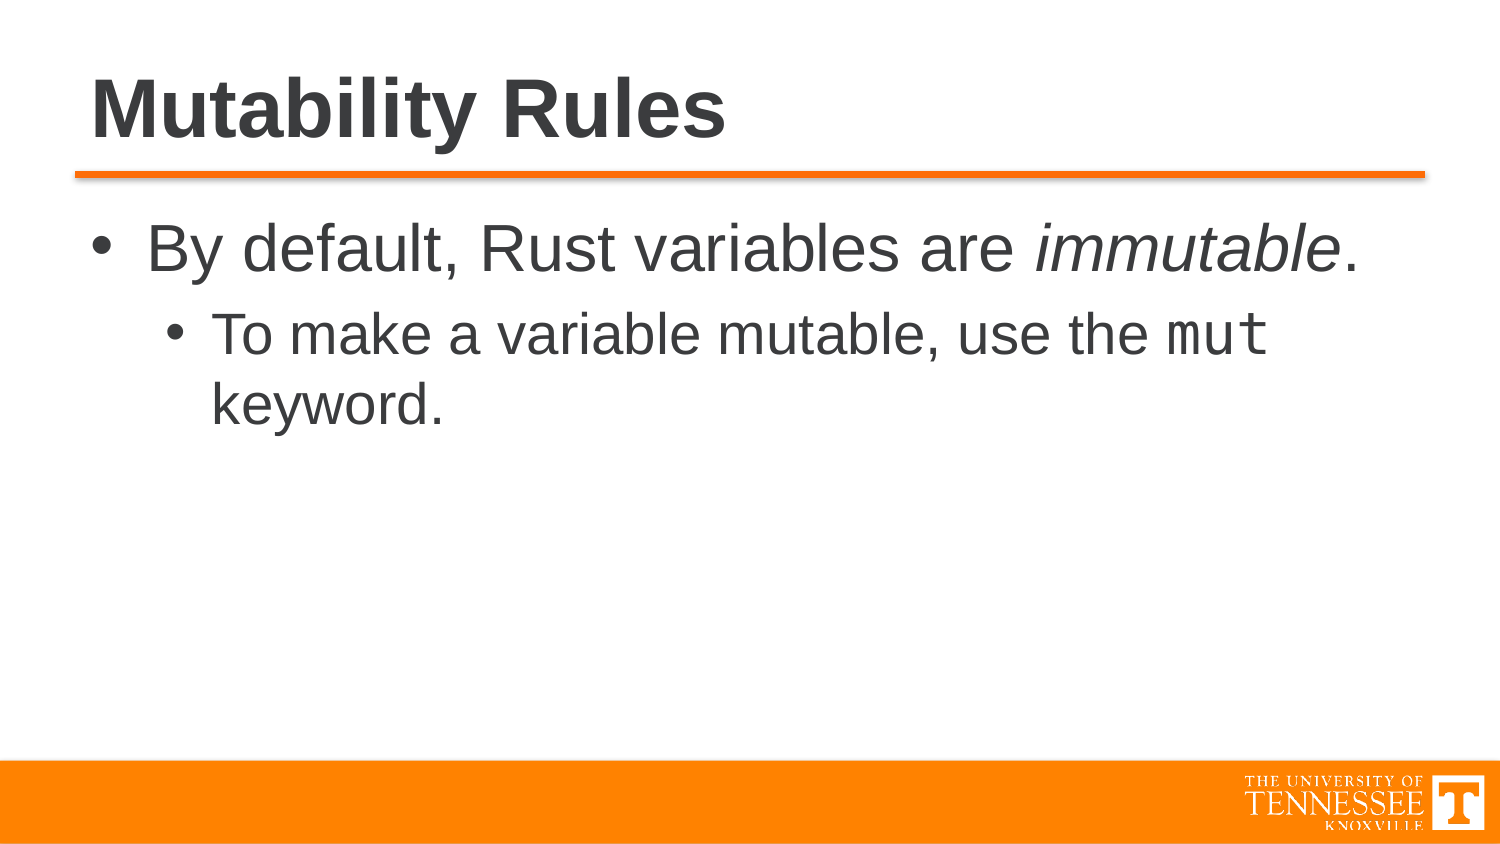

# Mutability Rules
By default, Rust variables are immutable.
To make a variable mutable, use the mut keyword.